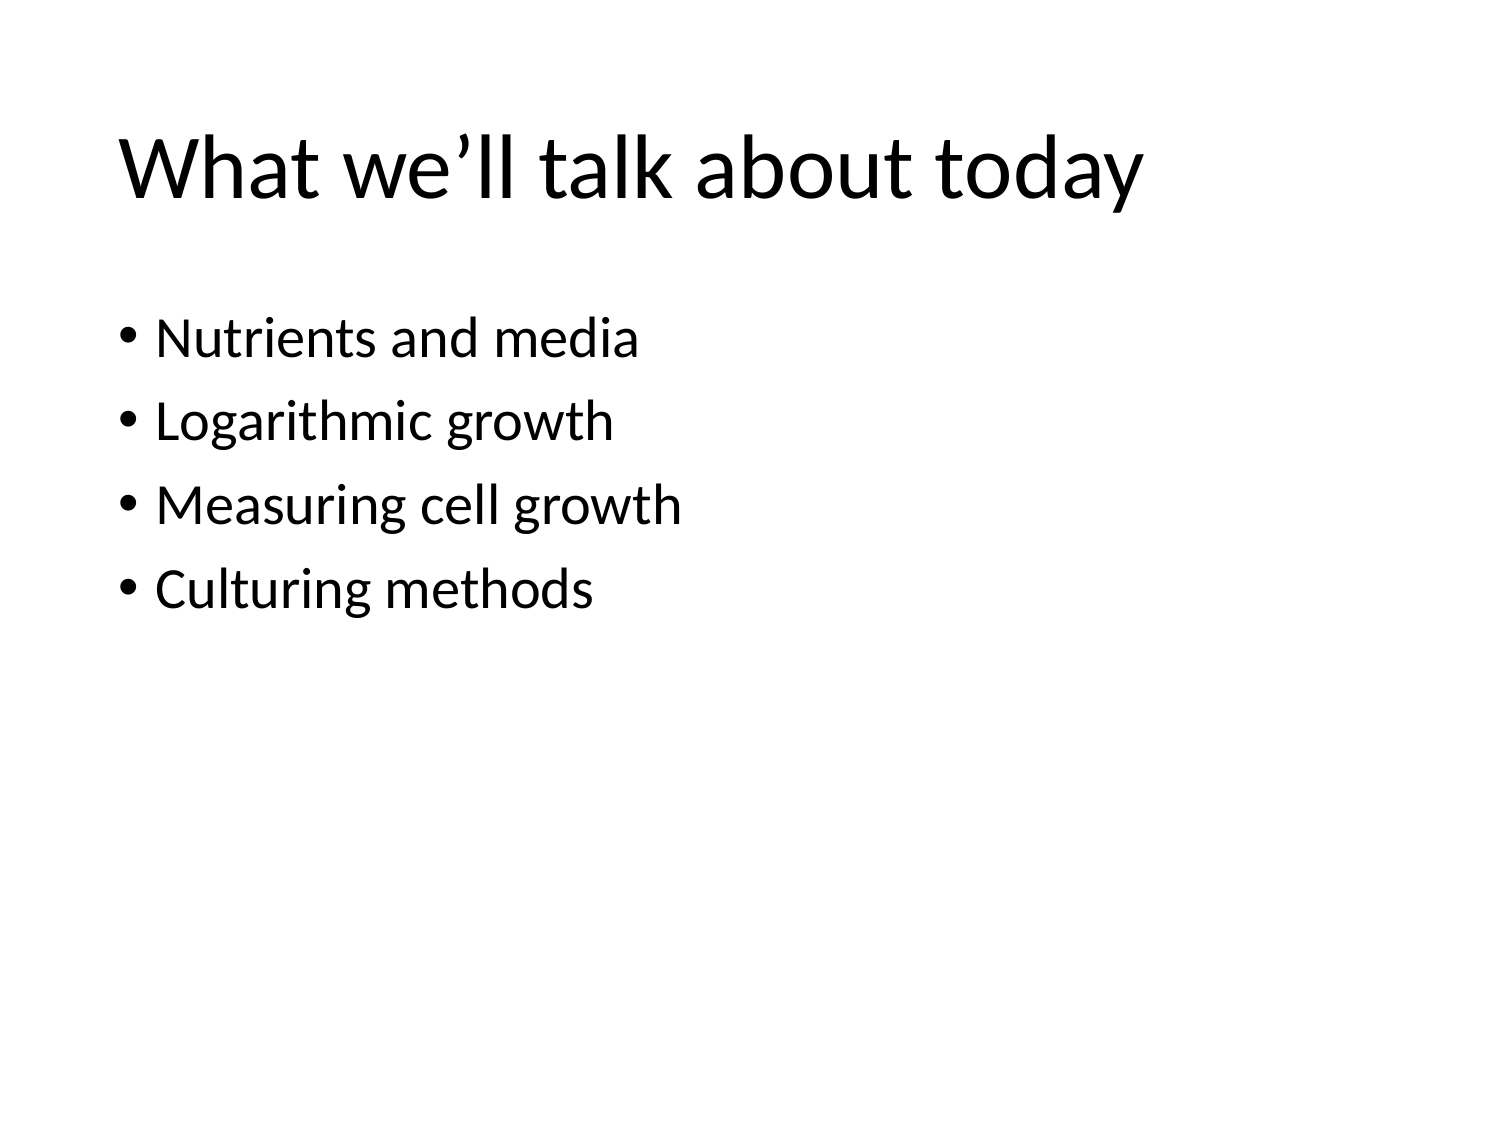

# What we’ll talk about today
Nutrients and media
Logarithmic growth
Measuring cell growth
Culturing methods